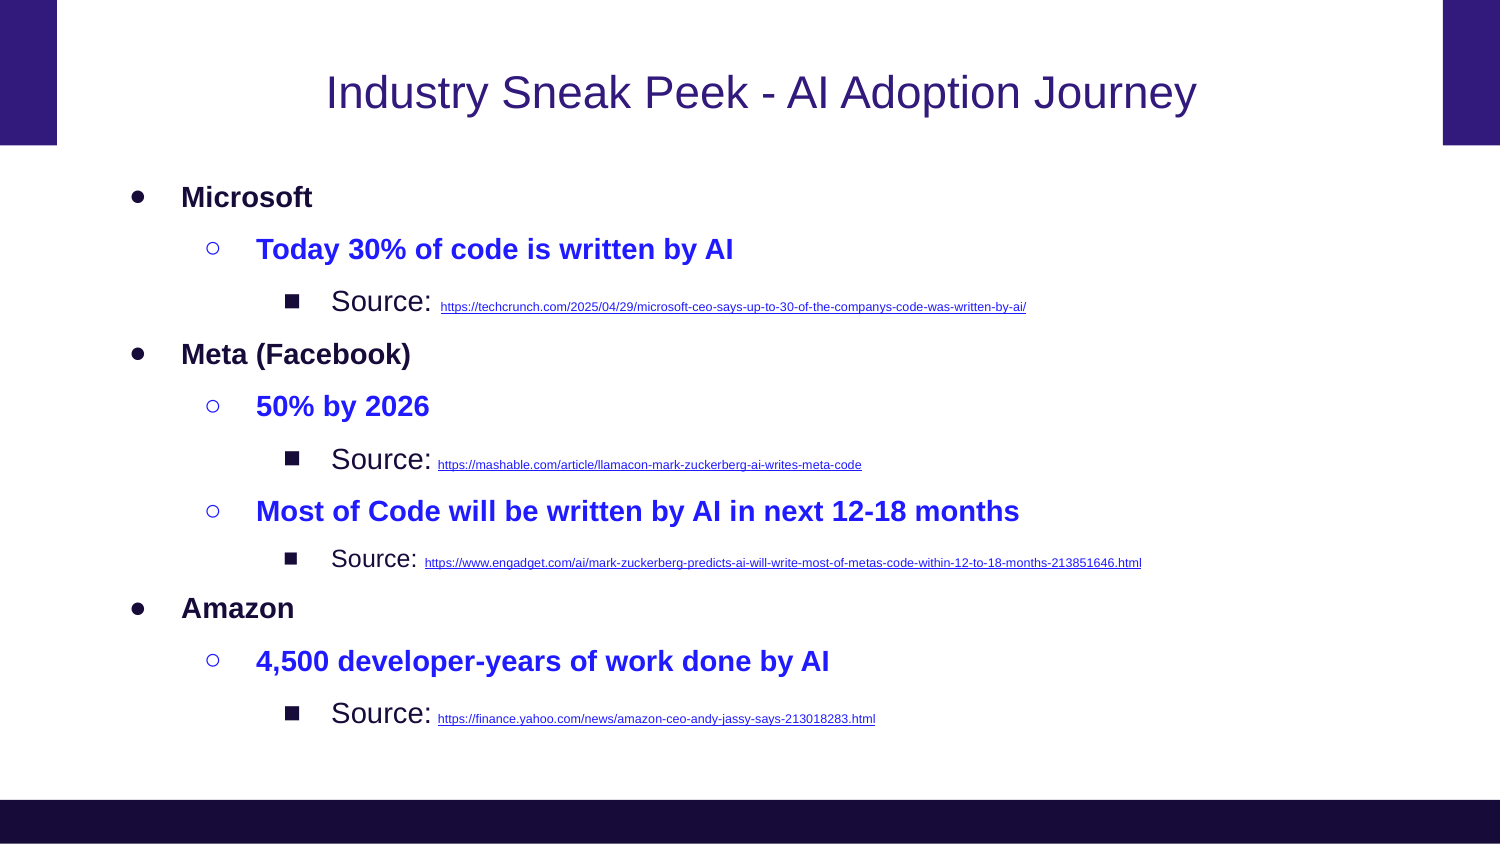

# Industry Sneak Peek - AI Adoption Journey

Microsoft
Today 30% of code is written by AI
Source: https://techcrunch.com/2025/04/29/microsoft-ceo-says-up-to-30-of-the-companys-code-was-written-by-ai/
Meta (Facebook)
50% by 2026
Source: https://mashable.com/article/llamacon-mark-zuckerberg-ai-writes-meta-code
Most of Code will be written by AI in next 12-18 months
Source: https://www.engadget.com/ai/mark-zuckerberg-predicts-ai-will-write-most-of-metas-code-within-12-to-18-months-213851646.html
Amazon
4,500 developer-years of work done by AI
Source: https://finance.yahoo.com/news/amazon-ceo-andy-jassy-says-213018283.html